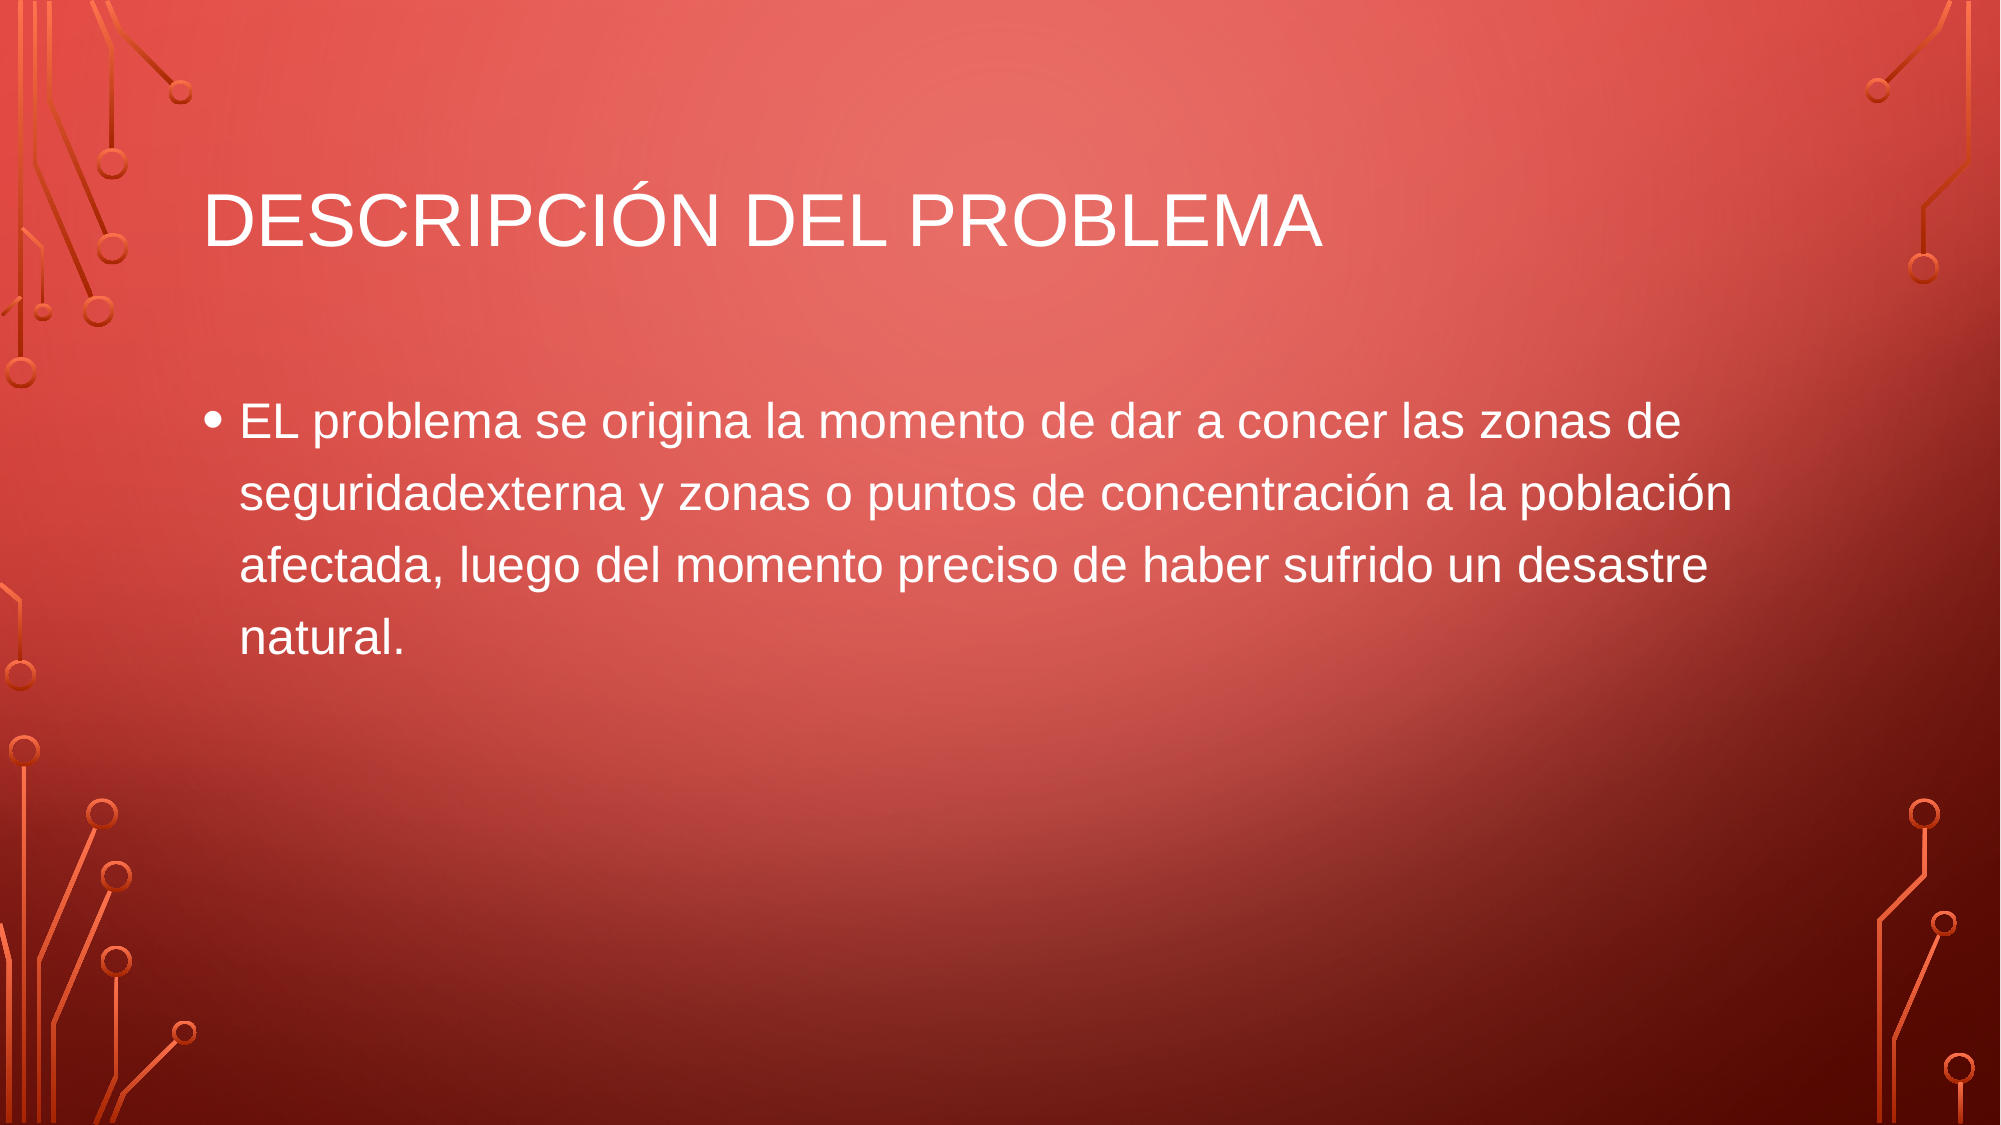

# Descripción del problema
EL problema se origina la momento de dar a concer las zonas de seguridadexterna y zonas o puntos de concentración a la población afectada, luego del momento preciso de haber sufrido un desastre natural.